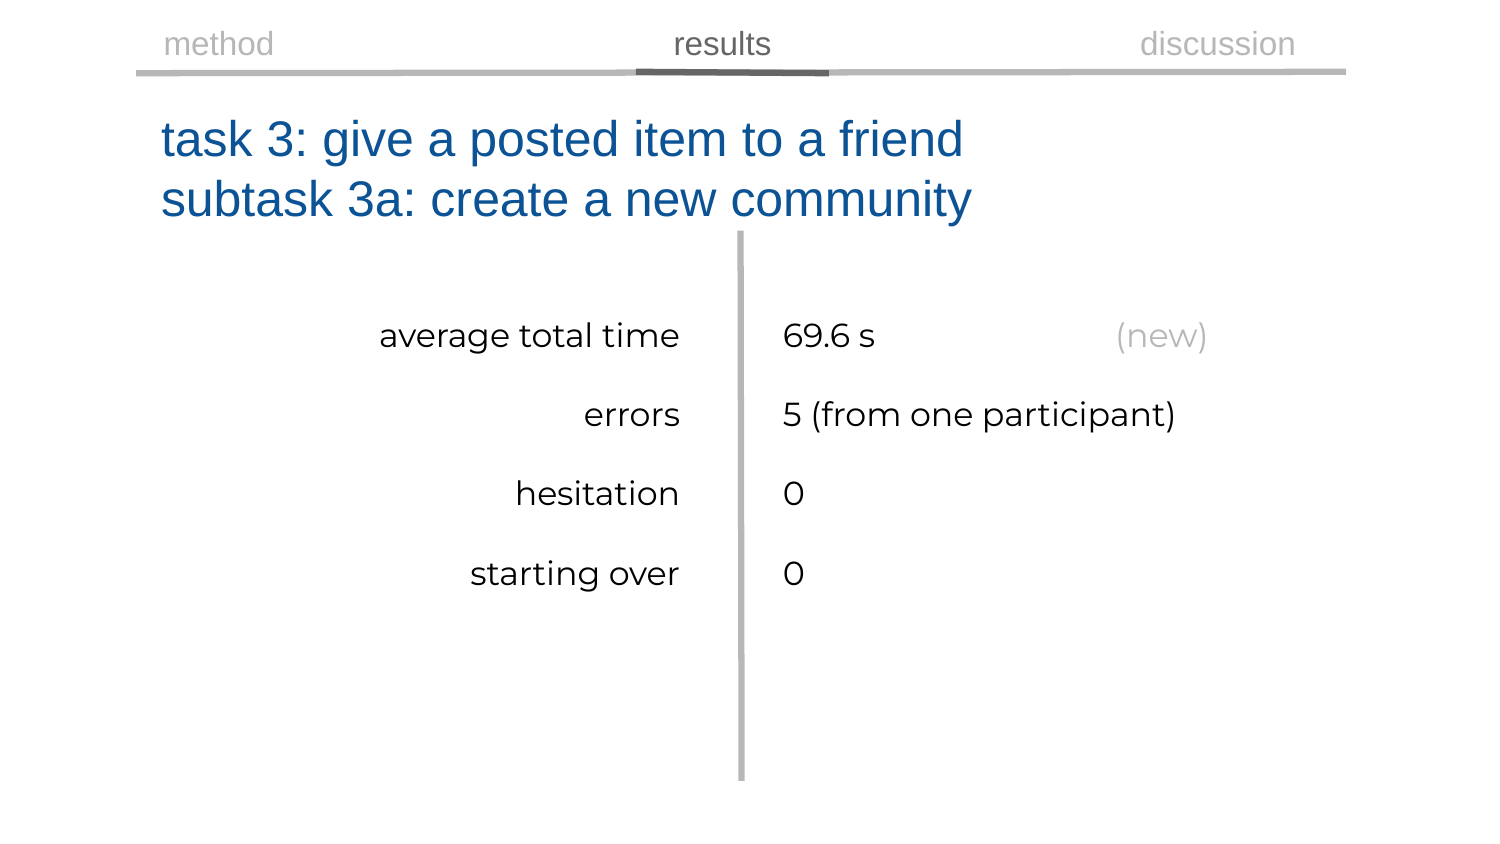

method
results
discussion
task 3: give a posted item to a friend
subtask 3a: create a new community
average total time
errors
hesitation
starting over
69.6 s
5 (from one participant)
0
0
(new)